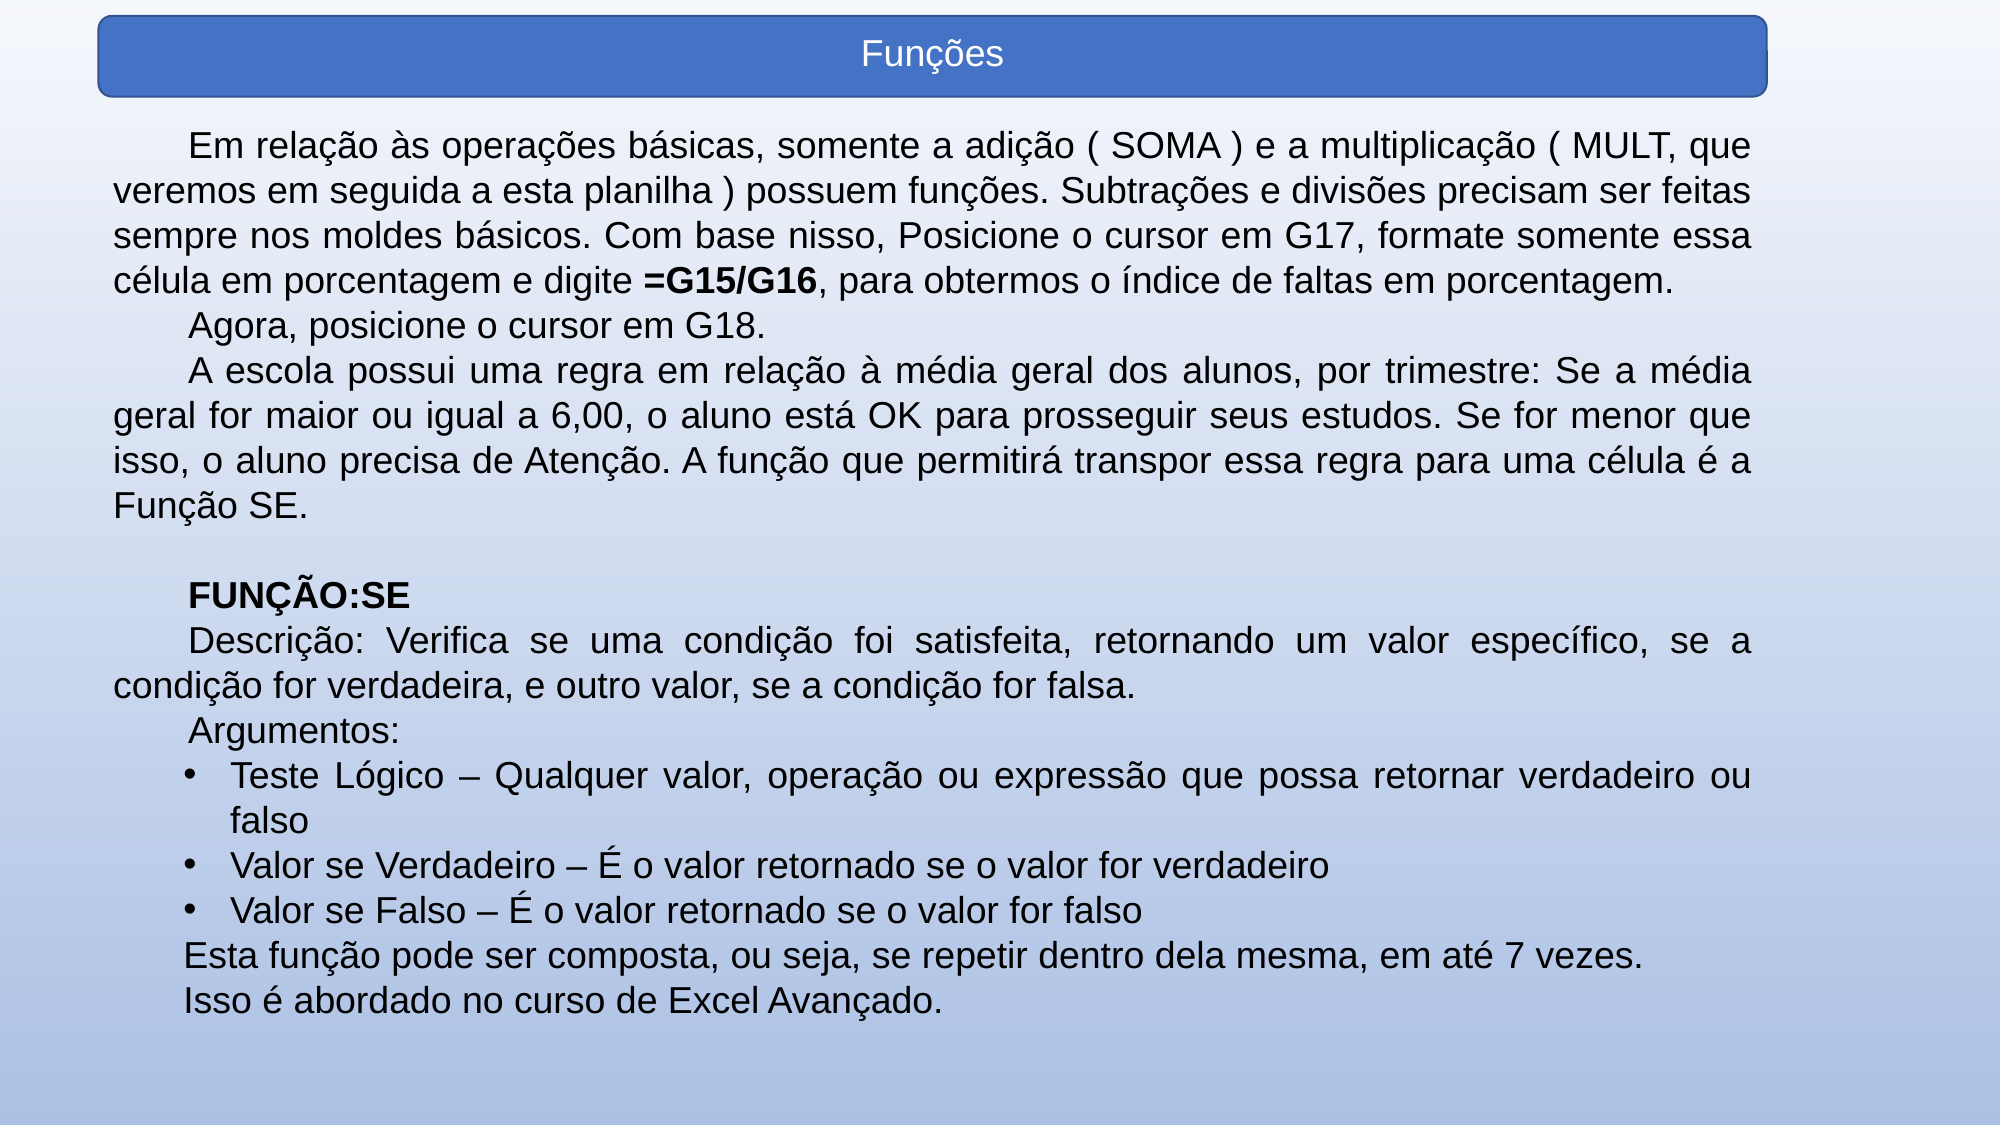

Funções
Em relação às operações básicas, somente a adição ( SOMA ) e a multiplicação ( MULT, que veremos em seguida a esta planilha ) possuem funções. Subtrações e divisões precisam ser feitas sempre nos moldes básicos. Com base nisso, Posicione o cursor em G17, formate somente essa célula em porcentagem e digite =G15/G16, para obtermos o índice de faltas em porcentagem.
Agora, posicione o cursor em G18.
A escola possui uma regra em relação à média geral dos alunos, por trimestre: Se a média geral for maior ou igual a 6,00, o aluno está OK para prosseguir seus estudos. Se for menor que isso, o aluno precisa de Atenção. A função que permitirá transpor essa regra para uma célula é a Função SE.

FUNÇÃO:SE
Descrição: Verifica se uma condição foi satisfeita, retornando um valor específico, se a condição for verdadeira, e outro valor, se a condição for falsa.
Argumentos:
Teste Lógico – Qualquer valor, operação ou expressão que possa retornar verdadeiro ou falso
Valor se Verdadeiro – É o valor retornado se o valor for verdadeiro
Valor se Falso – É o valor retornado se o valor for falso
Esta função pode ser composta, ou seja, se repetir dentro dela mesma, em até 7 vezes.
Isso é abordado no curso de Excel Avançado.